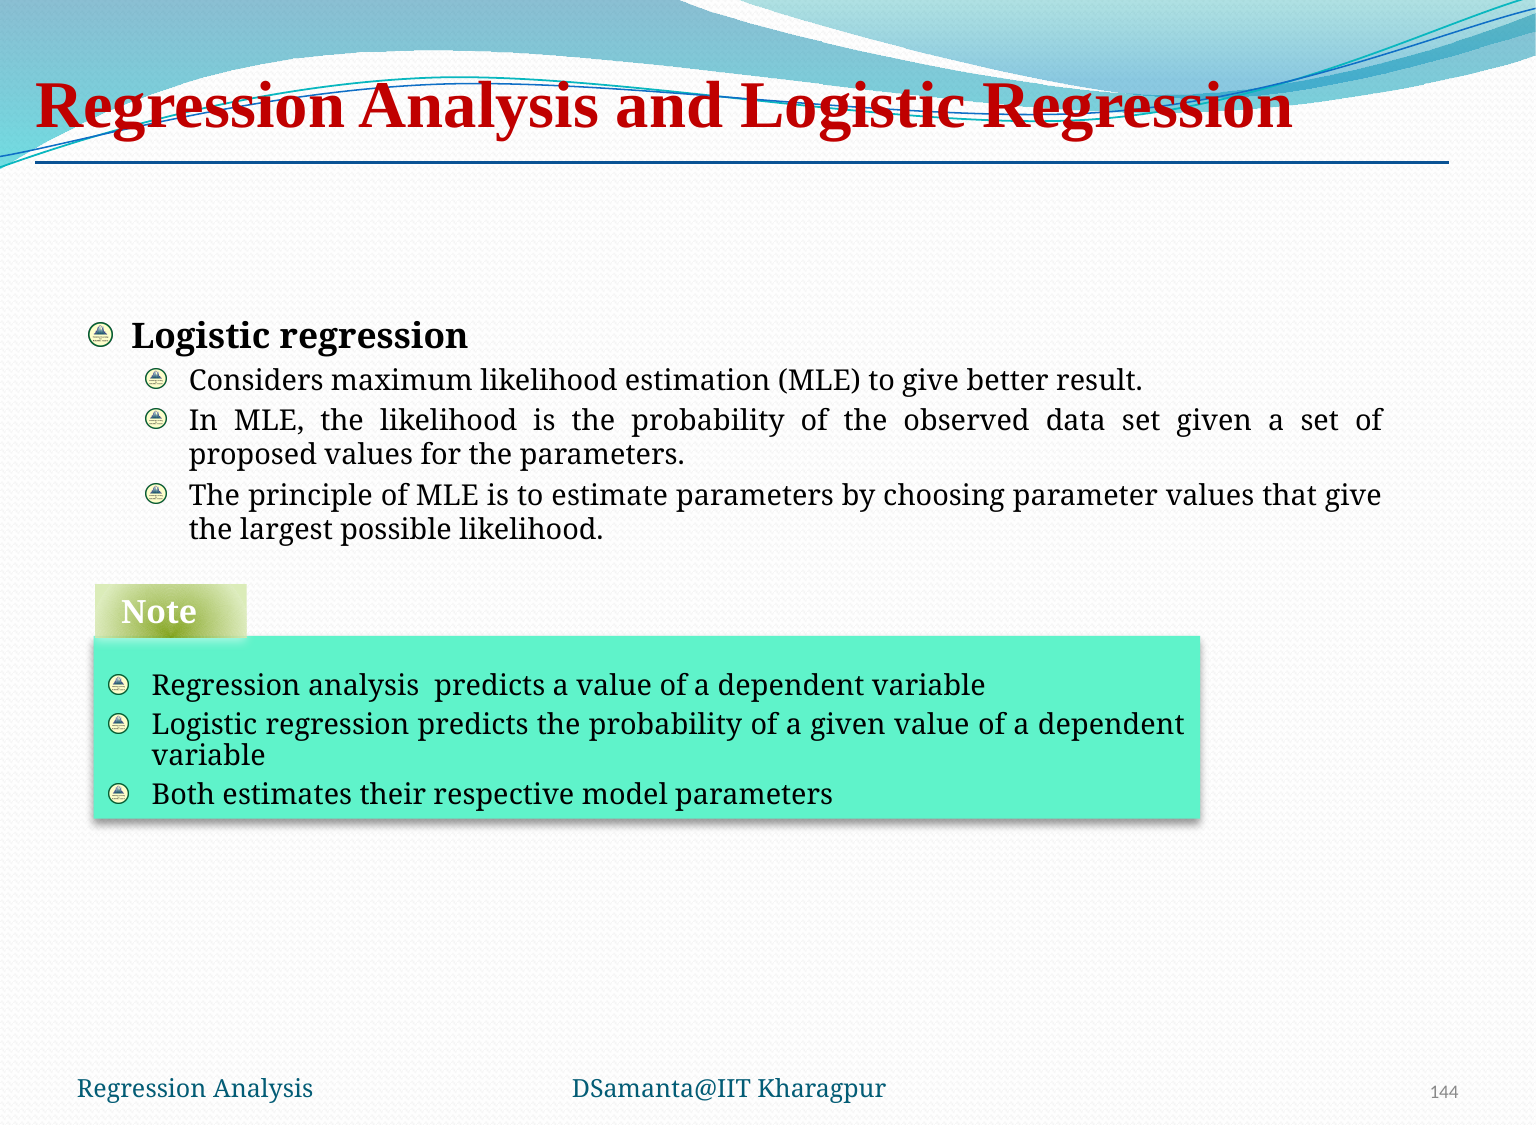

# Regression Analysis and Logistic Regression
Logistic regression
Considers maximum likelihood estimation (MLE) to give better result.
In MLE, the likelihood is the probability of the observed data set given a set of proposed values for the parameters.
The principle of MLE is to estimate parameters by choosing parameter values that give the largest possible likelihood.

Note

Regression analysis  predicts a value of a dependent variable
Logistic regression predicts the probability of a given value of a dependent variable
Both estimates their respective model parameters

Regression Analysis
DSamanta@IIT Kharagpur
144